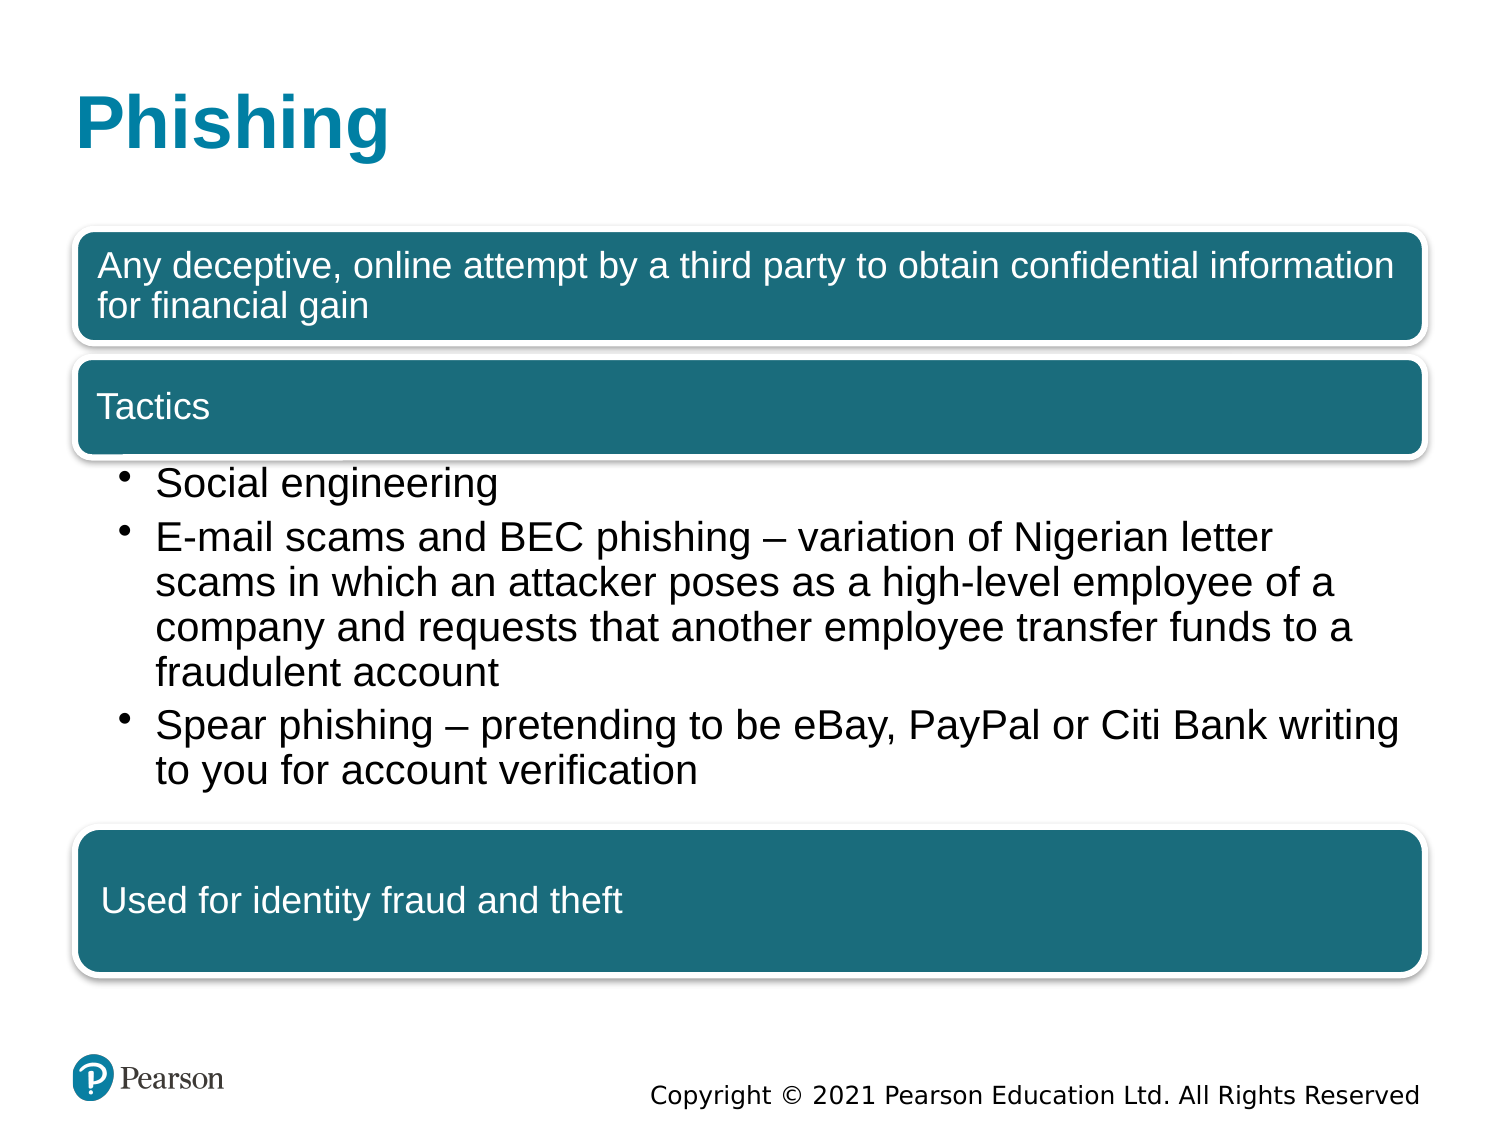

# Phishing
Any deceptive, online attempt by a third party to obtain confidential information for financial gain
Tactics
Social engineering
E-mail scams and BEC phishing – variation of Nigerian letter scams in which an attacker poses as a high-level employee of a company and requests that another employee transfer funds to a fraudulent account
Spear phishing – pretending to be eBay, PayPal or Citi Bank writing to you for account verification
Used for identity fraud and theft